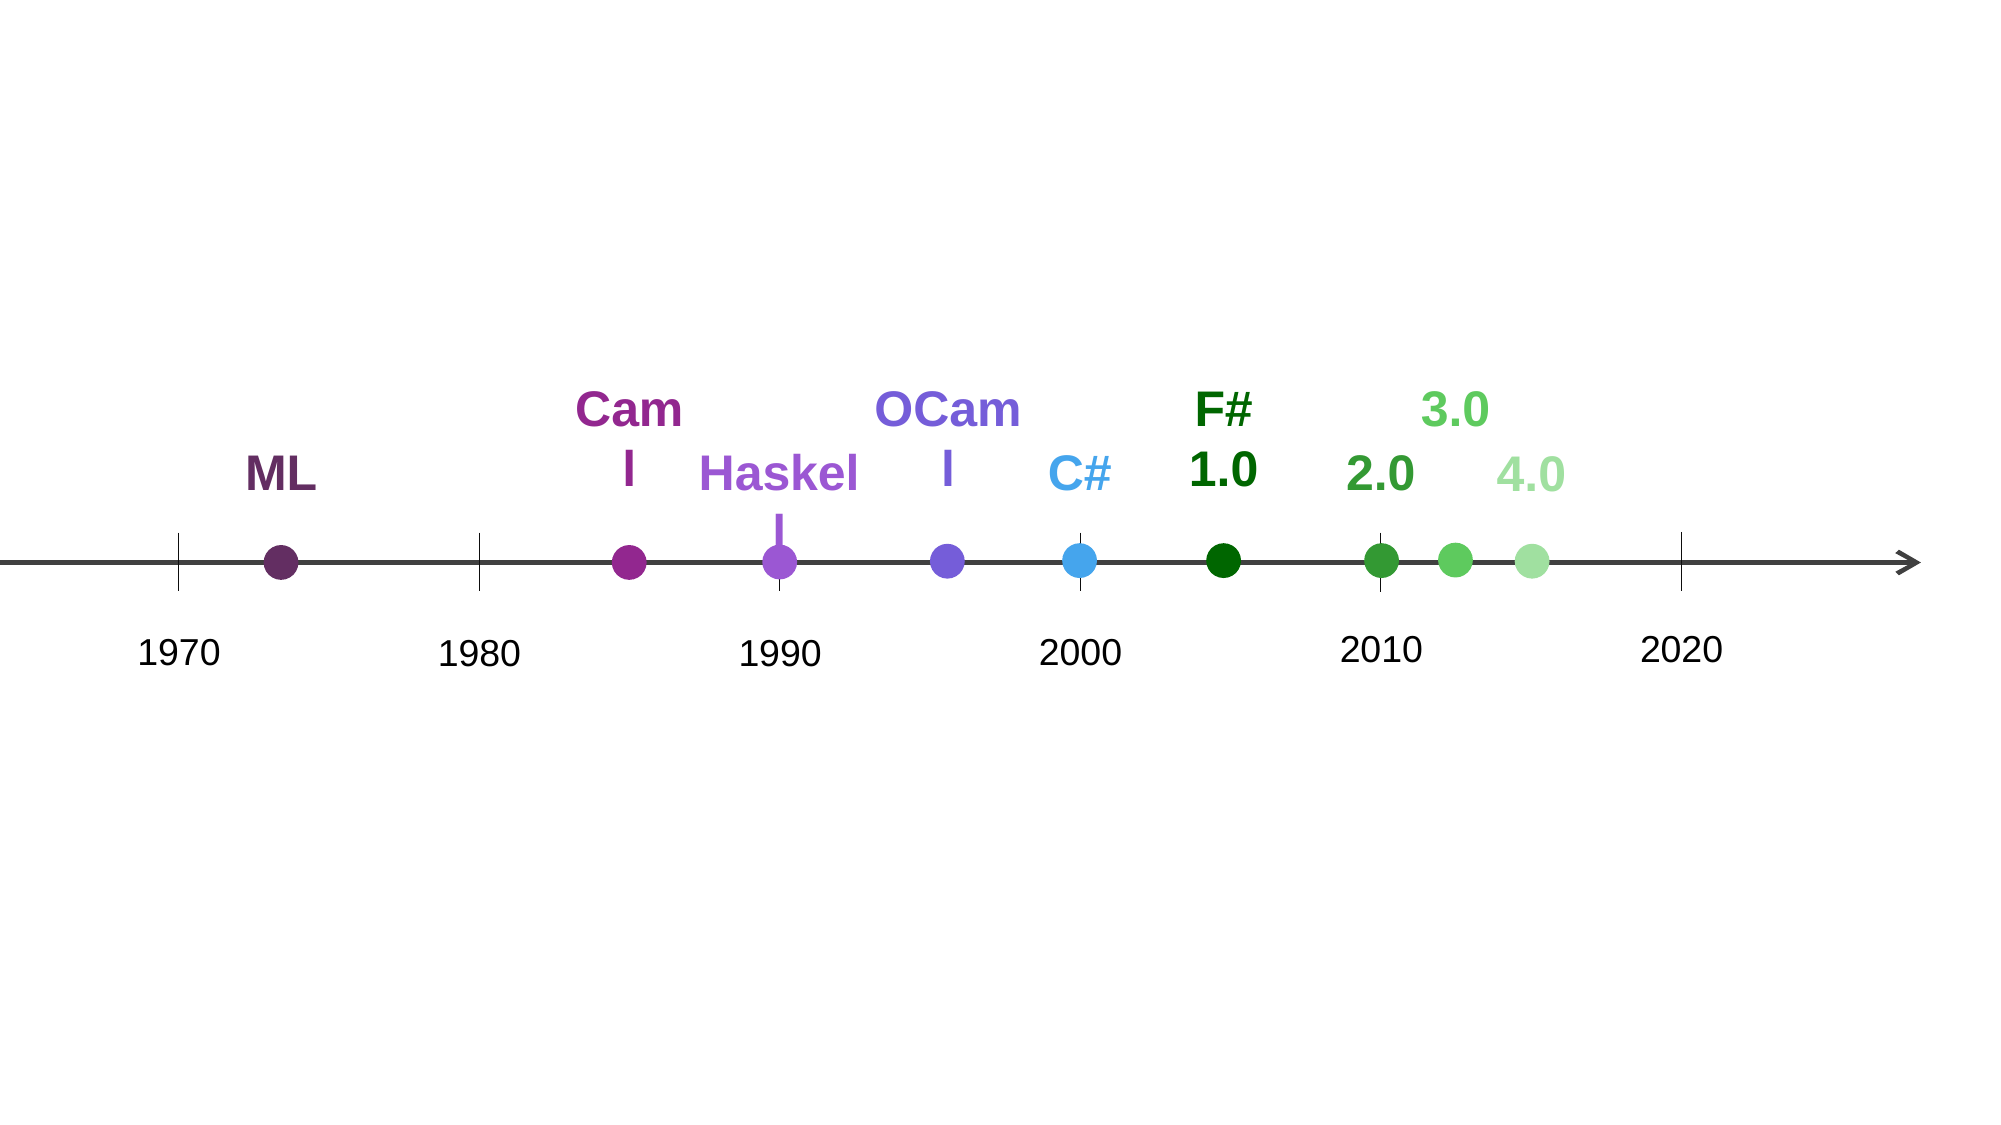

3.0
Caml
OCaml
F# 1.0
Haskell
C#
2.0
ML
4.0

2010
2020
1970
2000
1980
1990